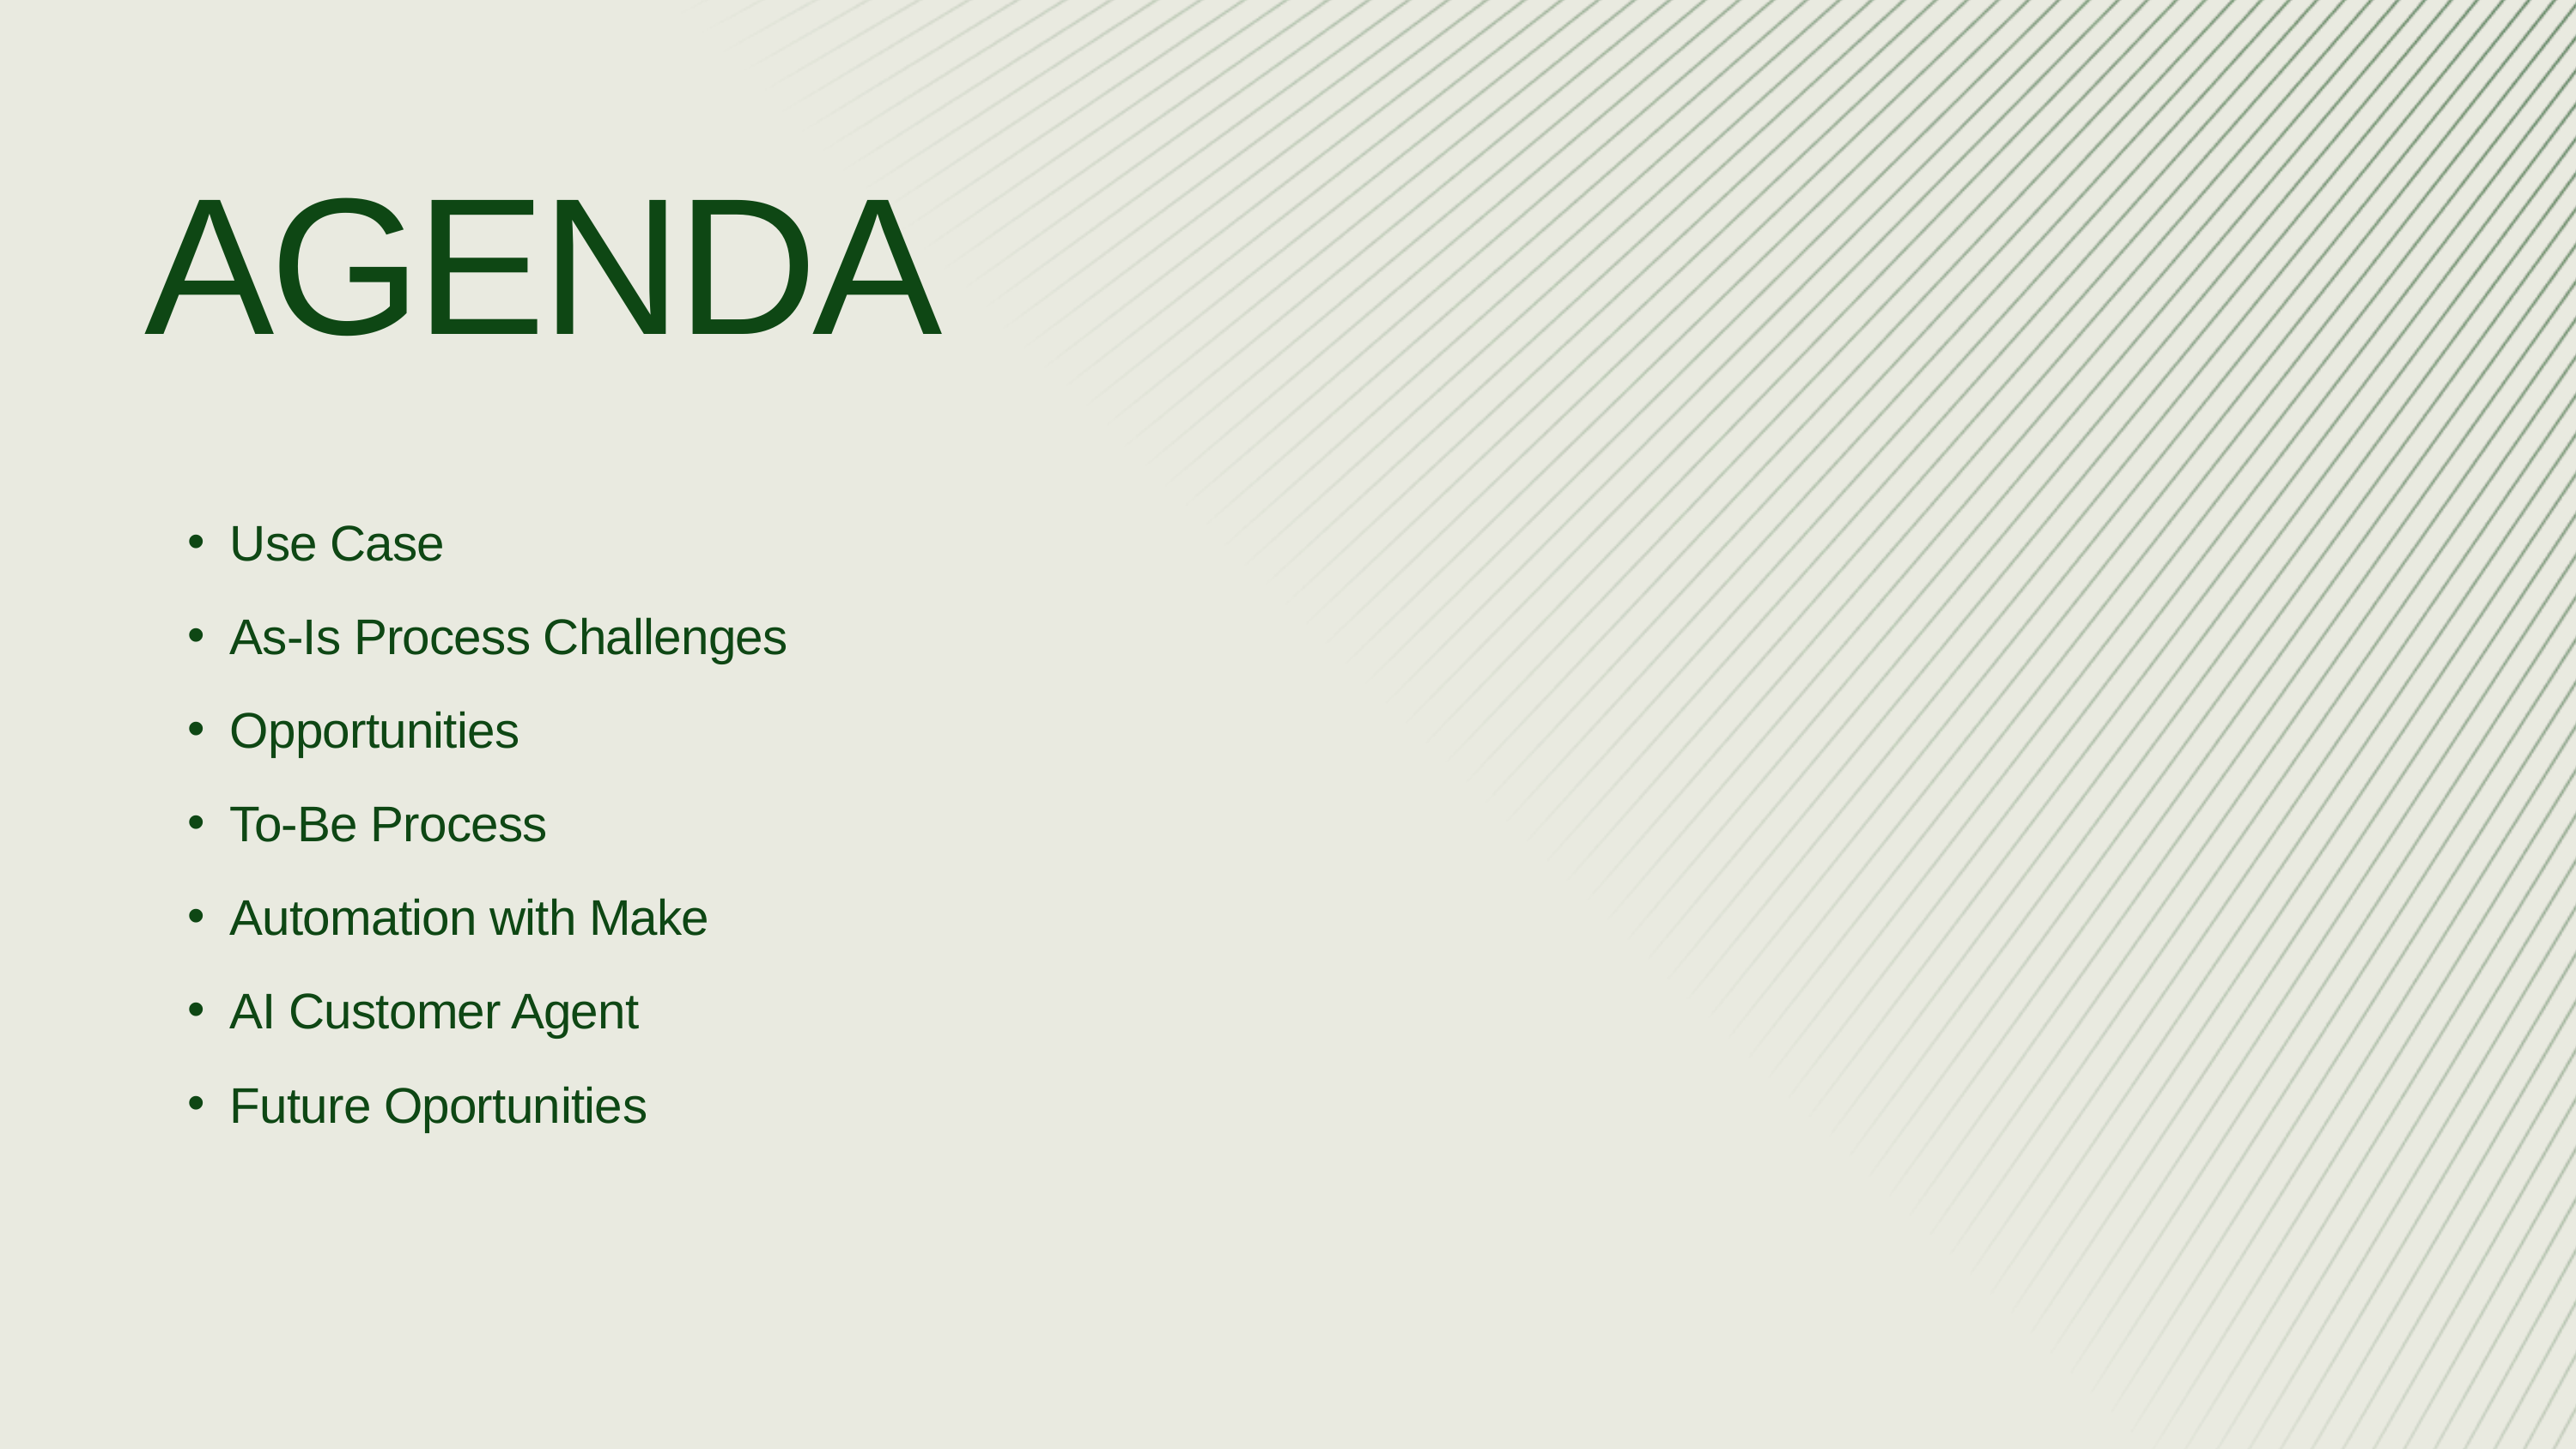

AGENDA
Use Case
As-Is Process Challenges
Opportunities
To-Be Process
Automation with Make
AI Customer Agent
Future Oportunities